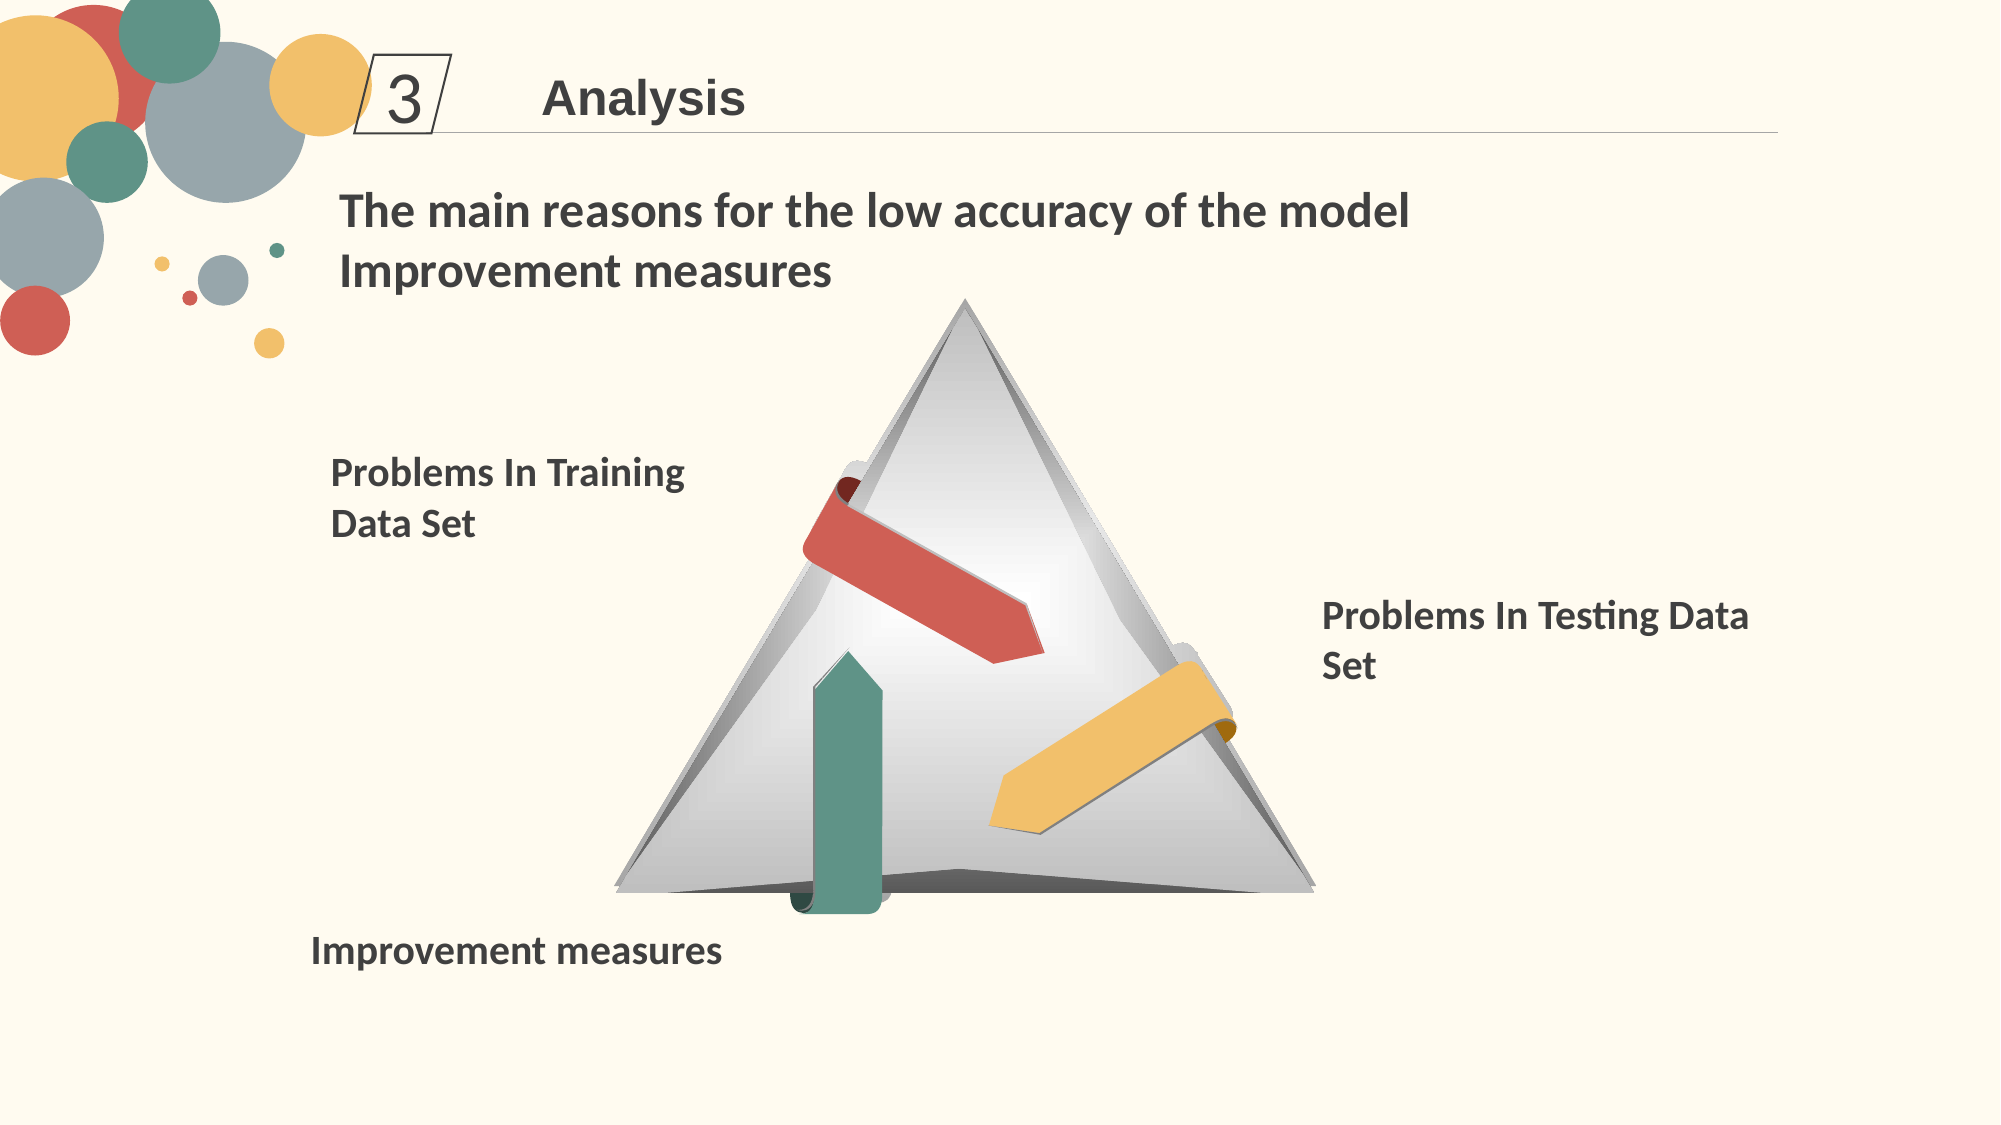

3
Analysis

The main reasons for the low accuracy of the model
Improvement measures

Problems In Training Data Set

Problems In Testing Data Set

Improvement measures